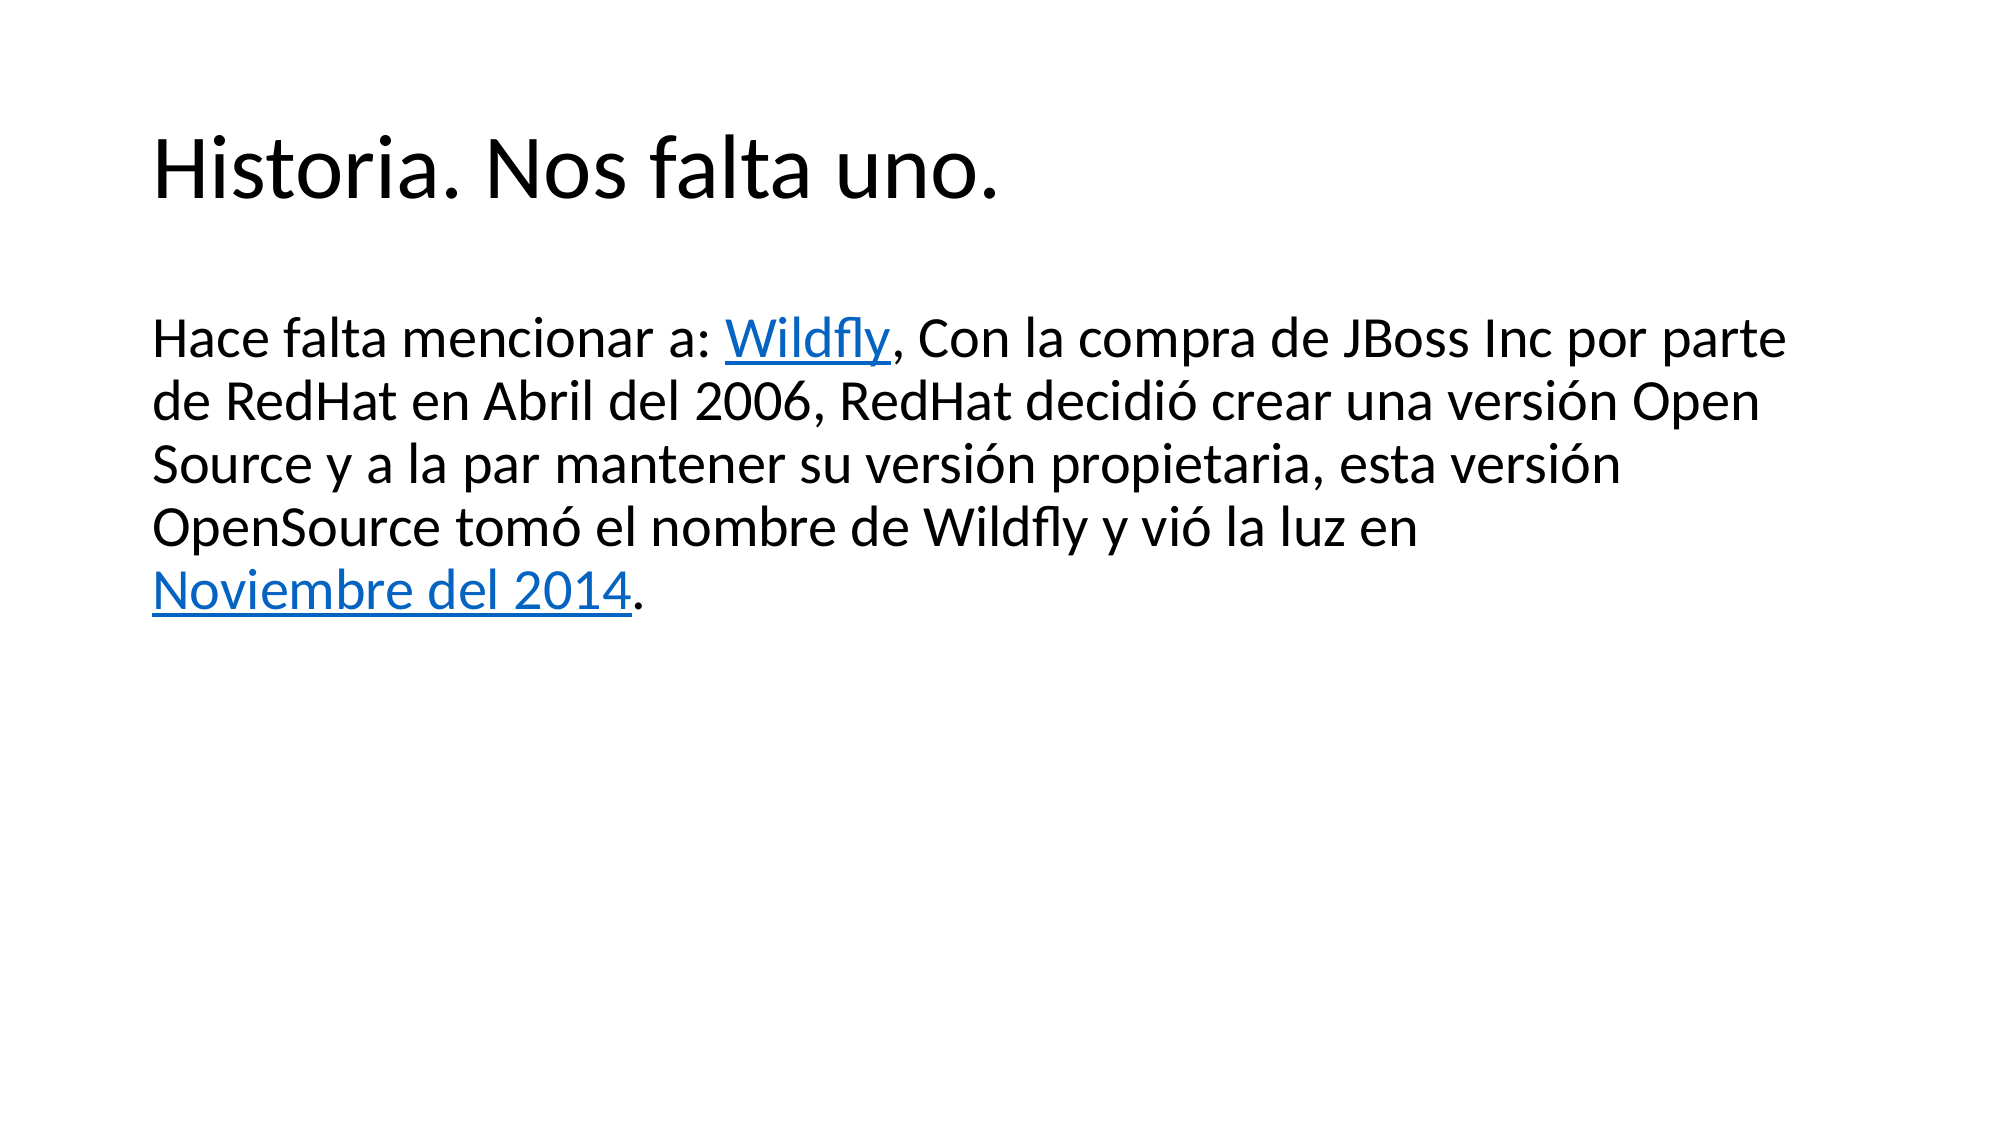

# Historia. Nos falta uno.
Hace falta mencionar a: Wildfly, Con la compra de JBoss Inc por parte de RedHat en Abril del 2006, RedHat decidió crear una versión Open Source y a la par mantener su versión propietaria, esta versión OpenSource tomó el nombre de Wildfly y vió la luz en Noviembre del 2014.